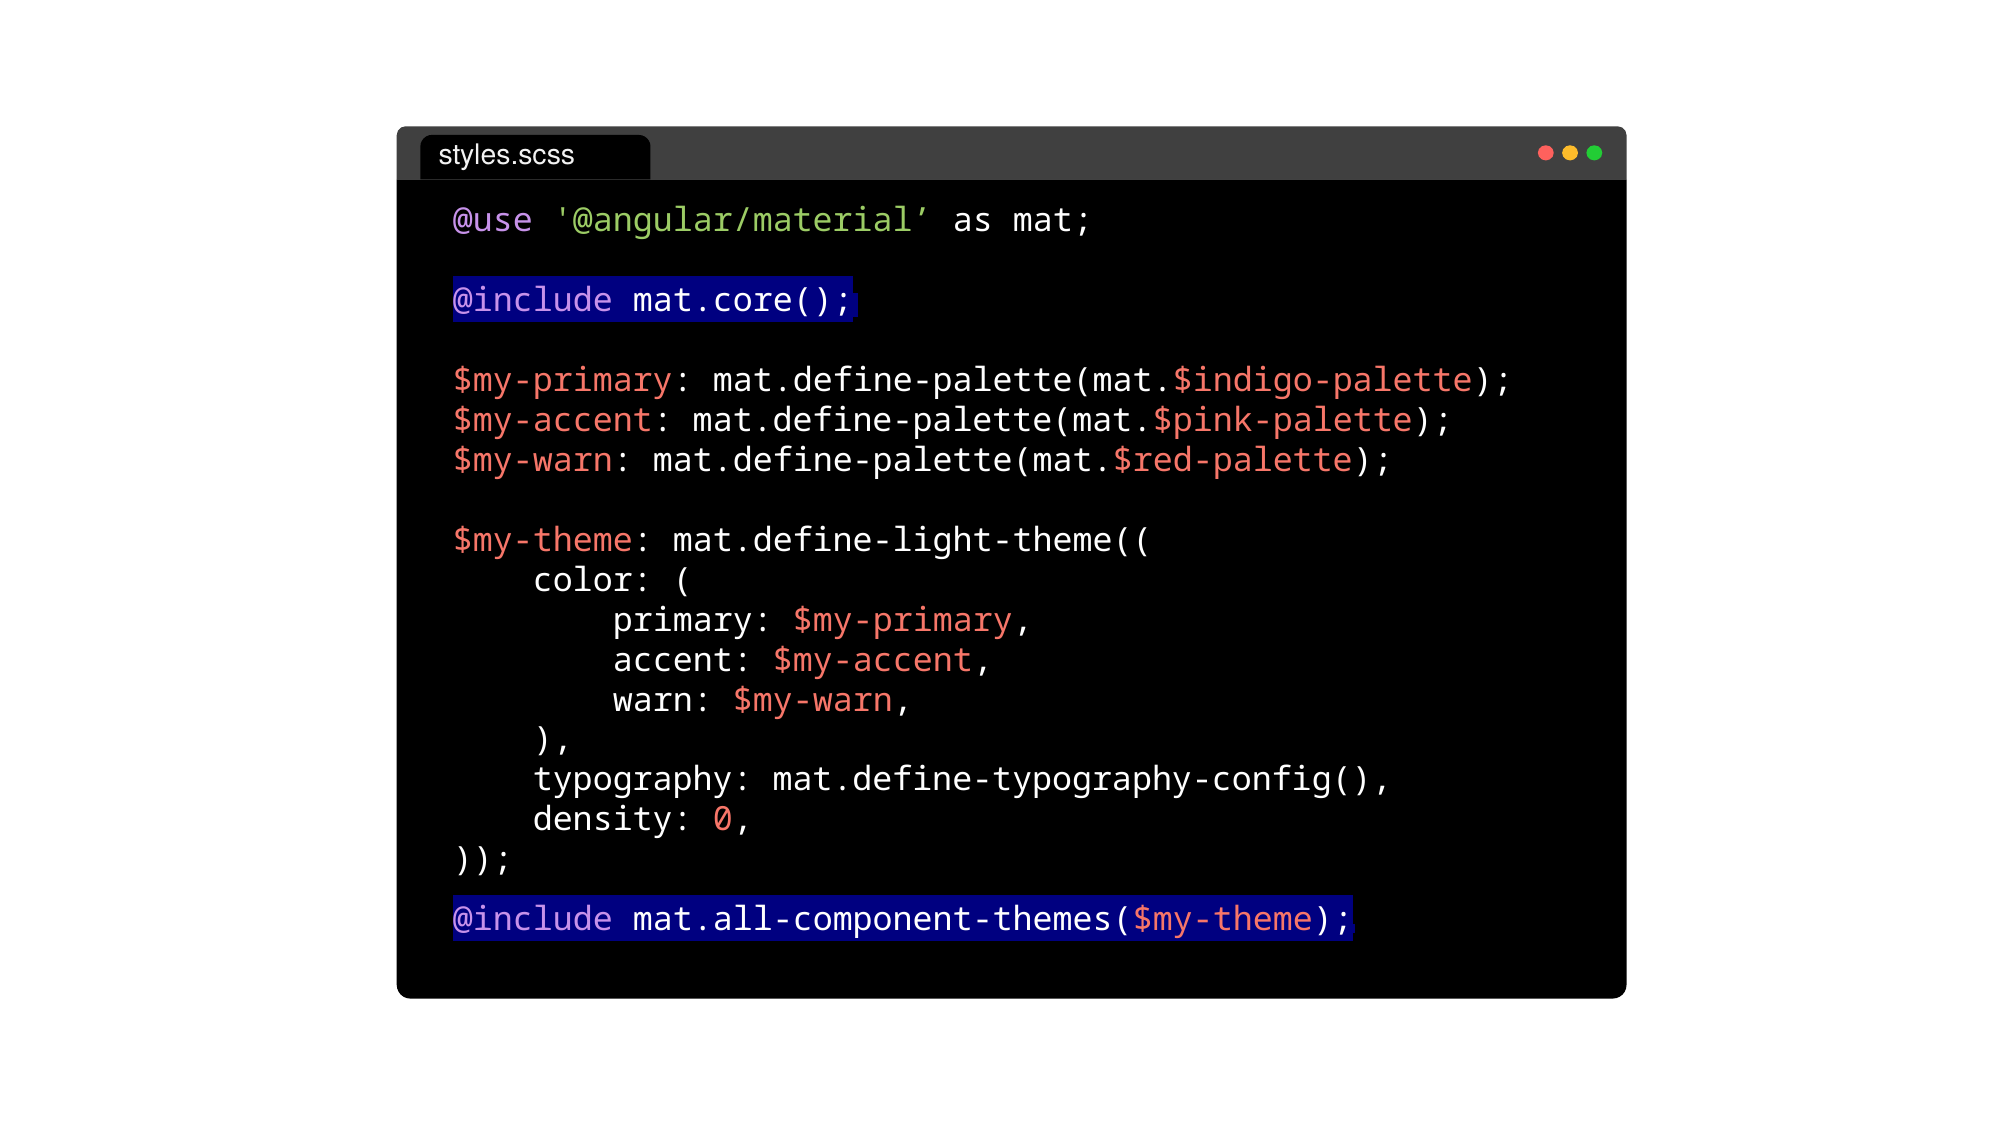

styles.scss

@use '@angular/material’ as mat;
@include mat.core();

$my-primary: mat.define-palette(mat.$indigo-palette);
$my-accent: mat.define-palette(mat.$pink-palette);
$my-warn: mat.define-palette(mat.$red-palette);

$my-theme: mat.define-light-theme((
    color: (
        primary: $my-primary,
        accent: $my-accent,
        warn: $my-warn,
    ),
    typography: mat.define-typography-config(),
    density: 0,
));

@include mat.all-component-themes($my-theme);